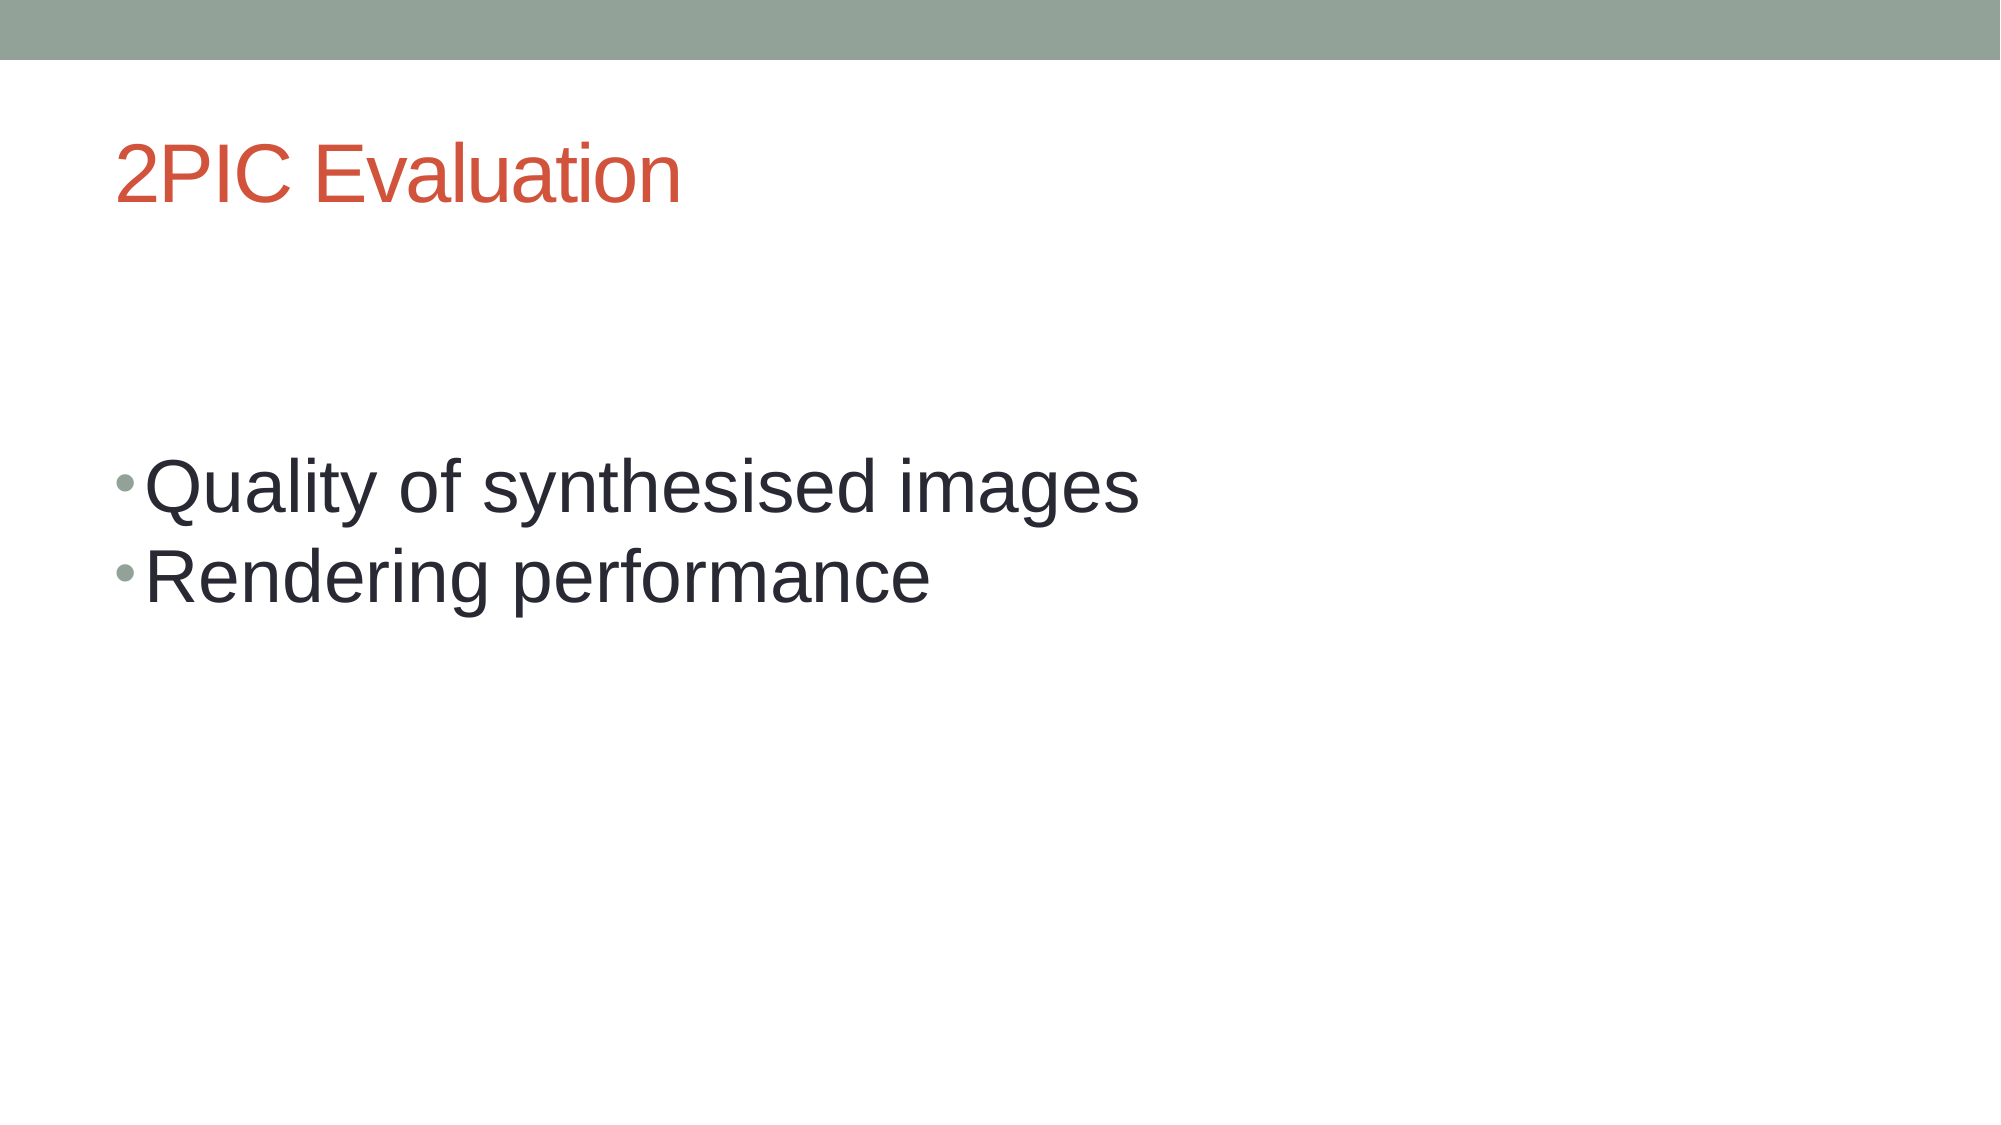

2PIC Evaluation
Quality of synthesised images
Rendering performance